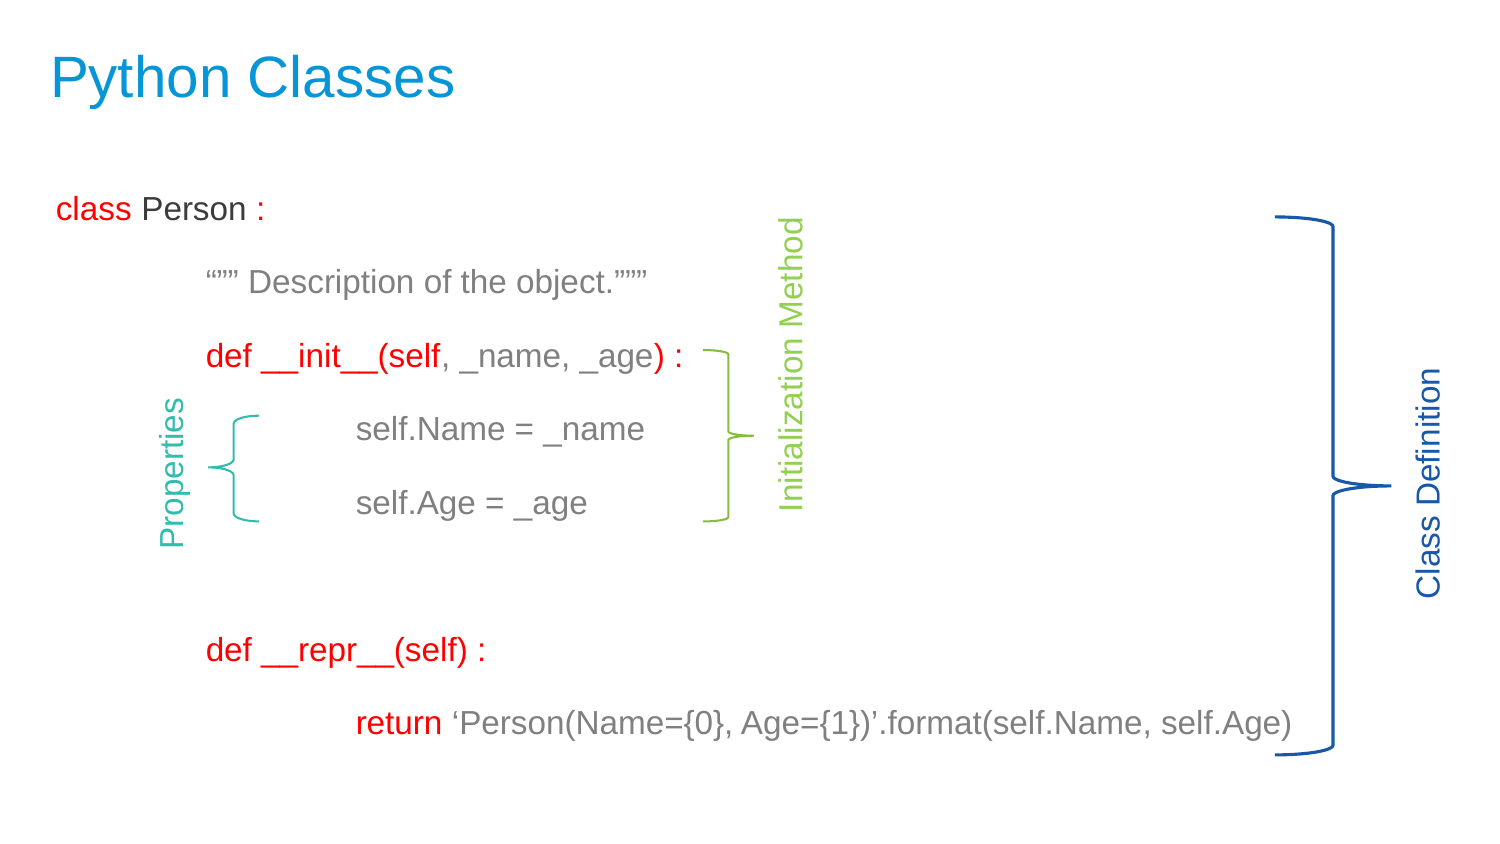

# Python Classes

class Person :
	“”” Description of the object.”””
	def __init__(self, _name, _age) :
		self.Name = _name
		self.Age = _age

	def __repr__(self) :
		return ‘Person(Name={0}, Age={1})’.format(self.Name, self.Age)

Initialization Method

Class Definition

Properties